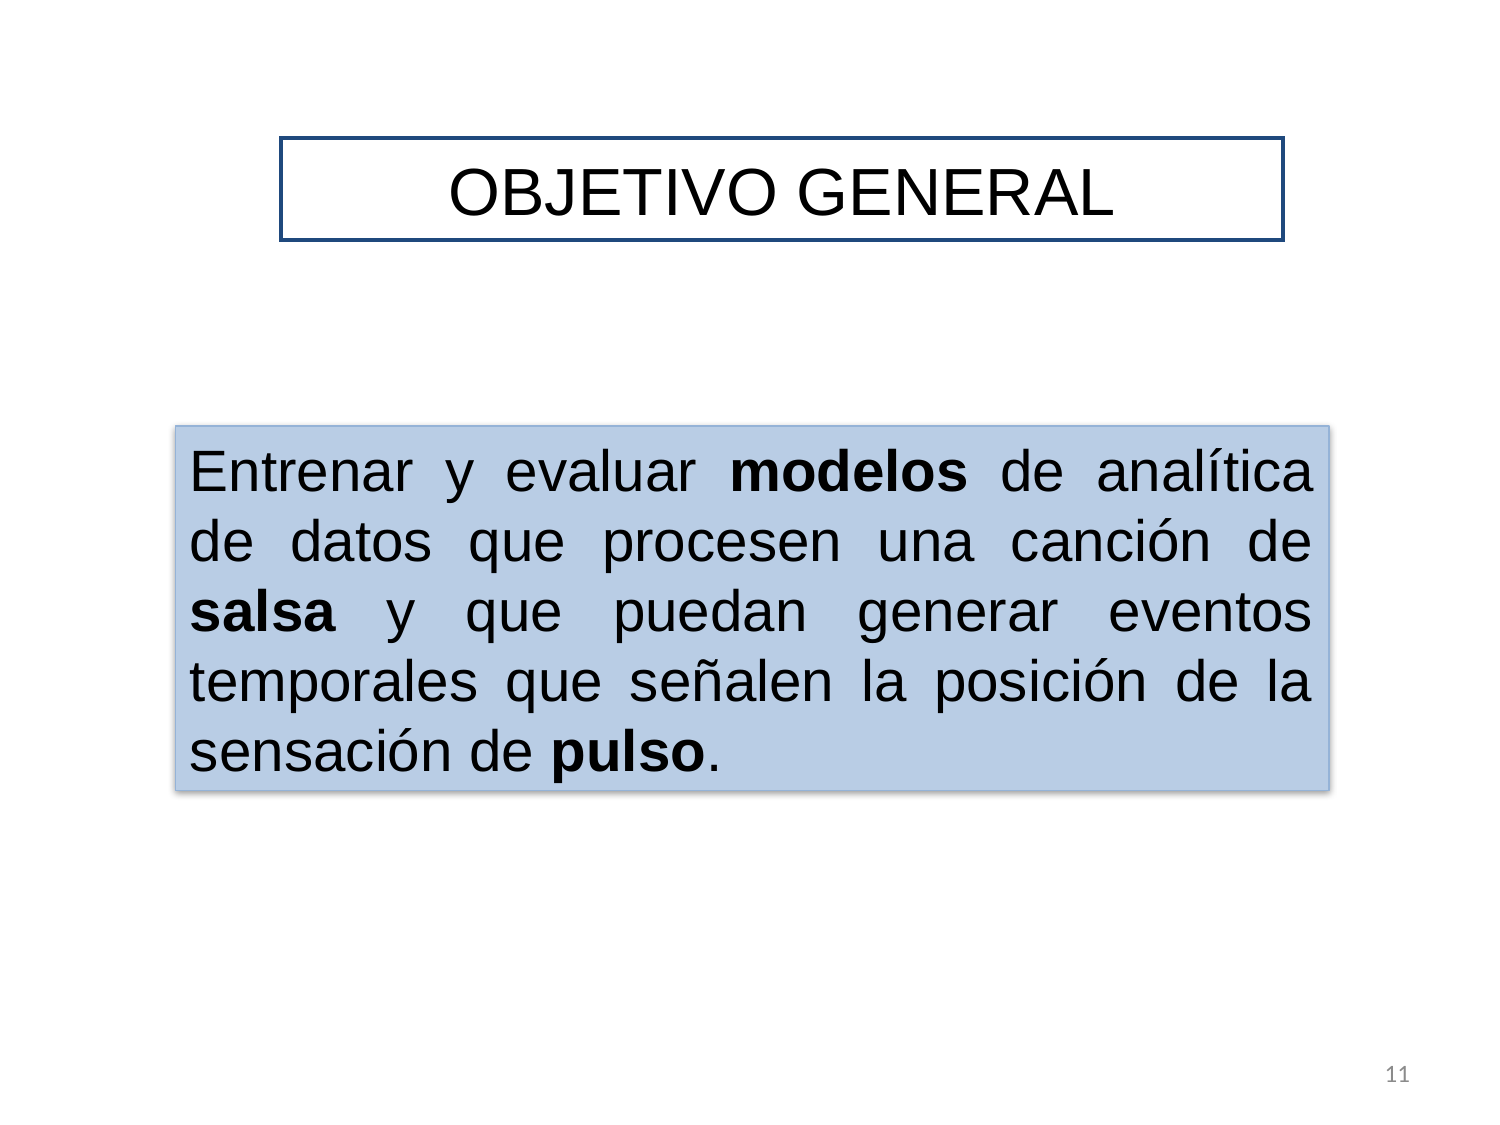

# OBJETIVO GENERAL
Entrenar y evaluar modelos de analítica de datos que procesen una canción de salsa y que puedan generar eventos temporales que señalen la posición de la sensación de pulso.
11